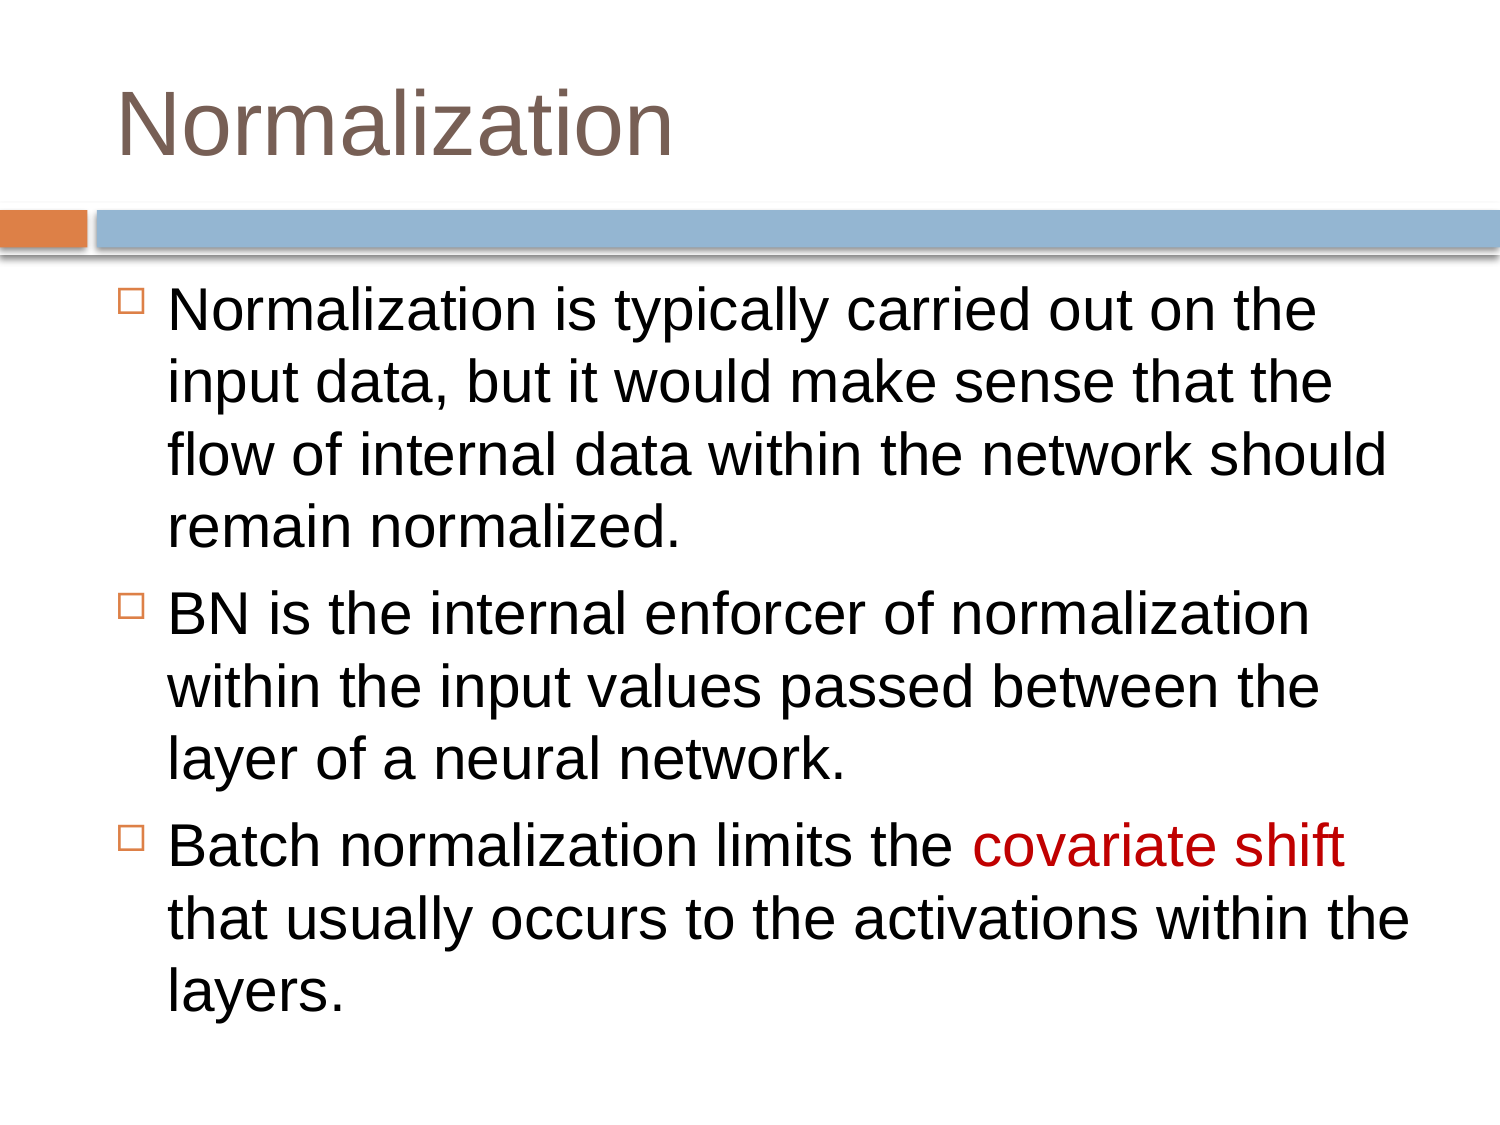

# Normalization
Normalization is typically carried out on the input data, but it would make sense that the flow of internal data within the network should remain normalized.
BN is the internal enforcer of normalization within the input values passed between the layer of a neural network.
Batch normalization limits the covariate shift that usually occurs to the activations within the layers.